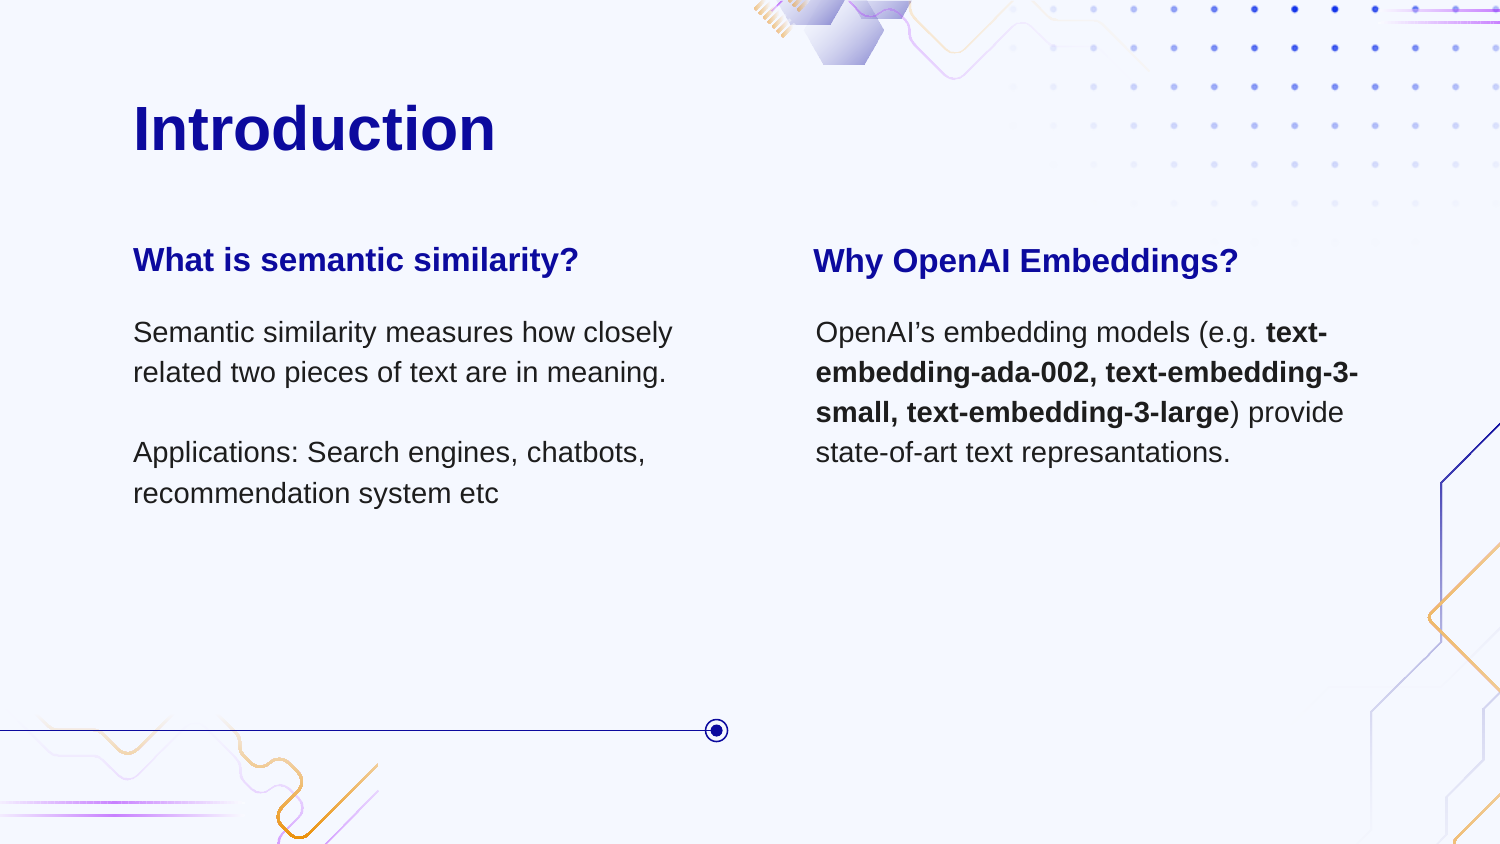

# Introduction
What is semantic similarity?
Why OpenAI Embeddings?
Semantic similarity measures how closely related two pieces of text are in meaning.

Applications: Search engines, chatbots, recommendation system etc
OpenAI’s embedding models (e.g. text-embedding-ada-002, text-embedding-3-small, text-embedding-3-large) provide state-of-art text represantations.